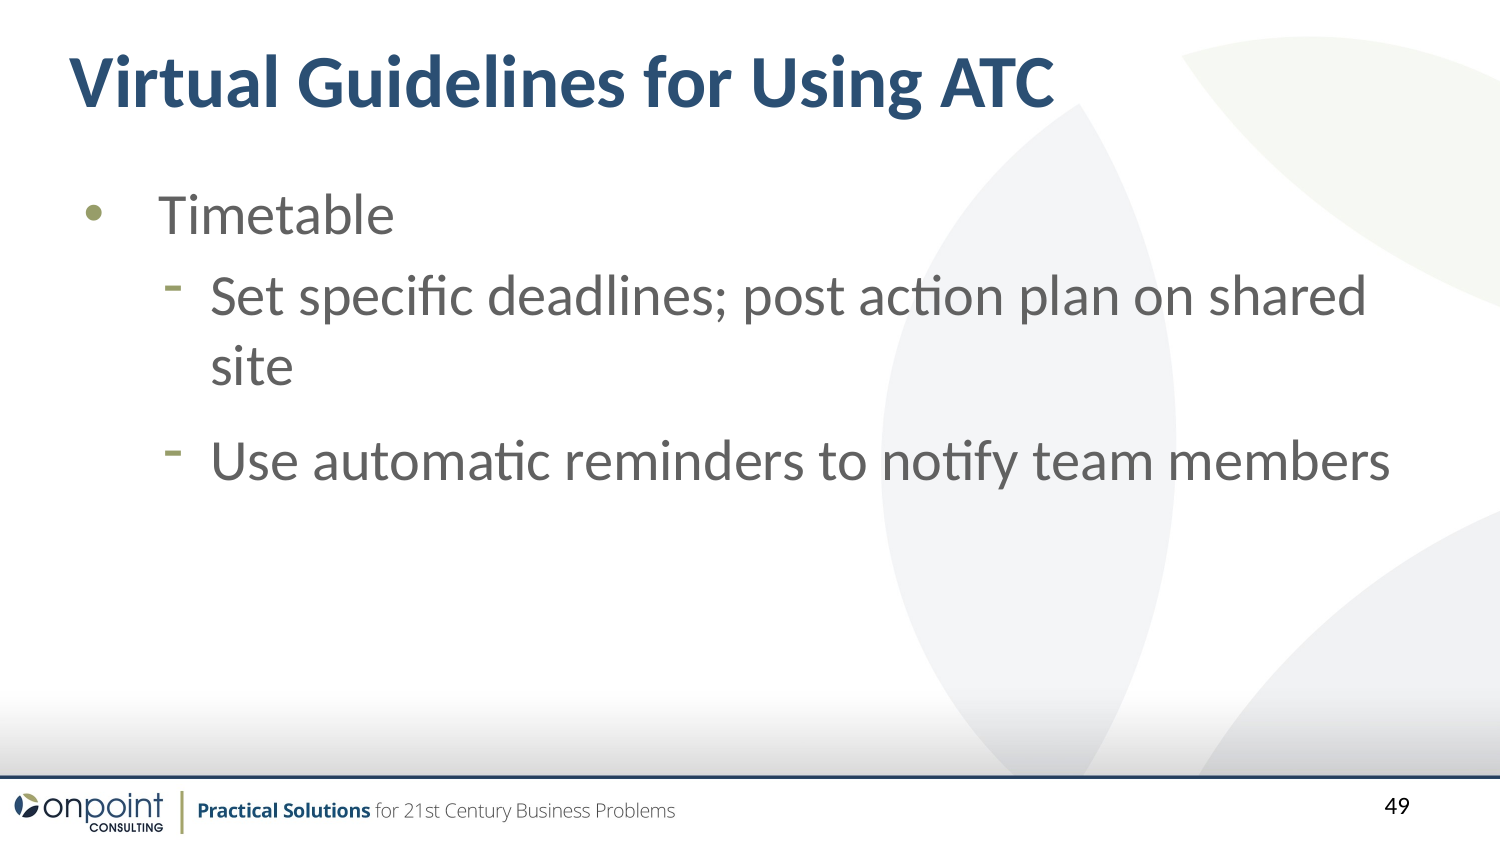

Virtual Guidelines for Using ATC

Timetable
Set specific deadlines; post action plan on shared site
Use automatic reminders to notify team members

49